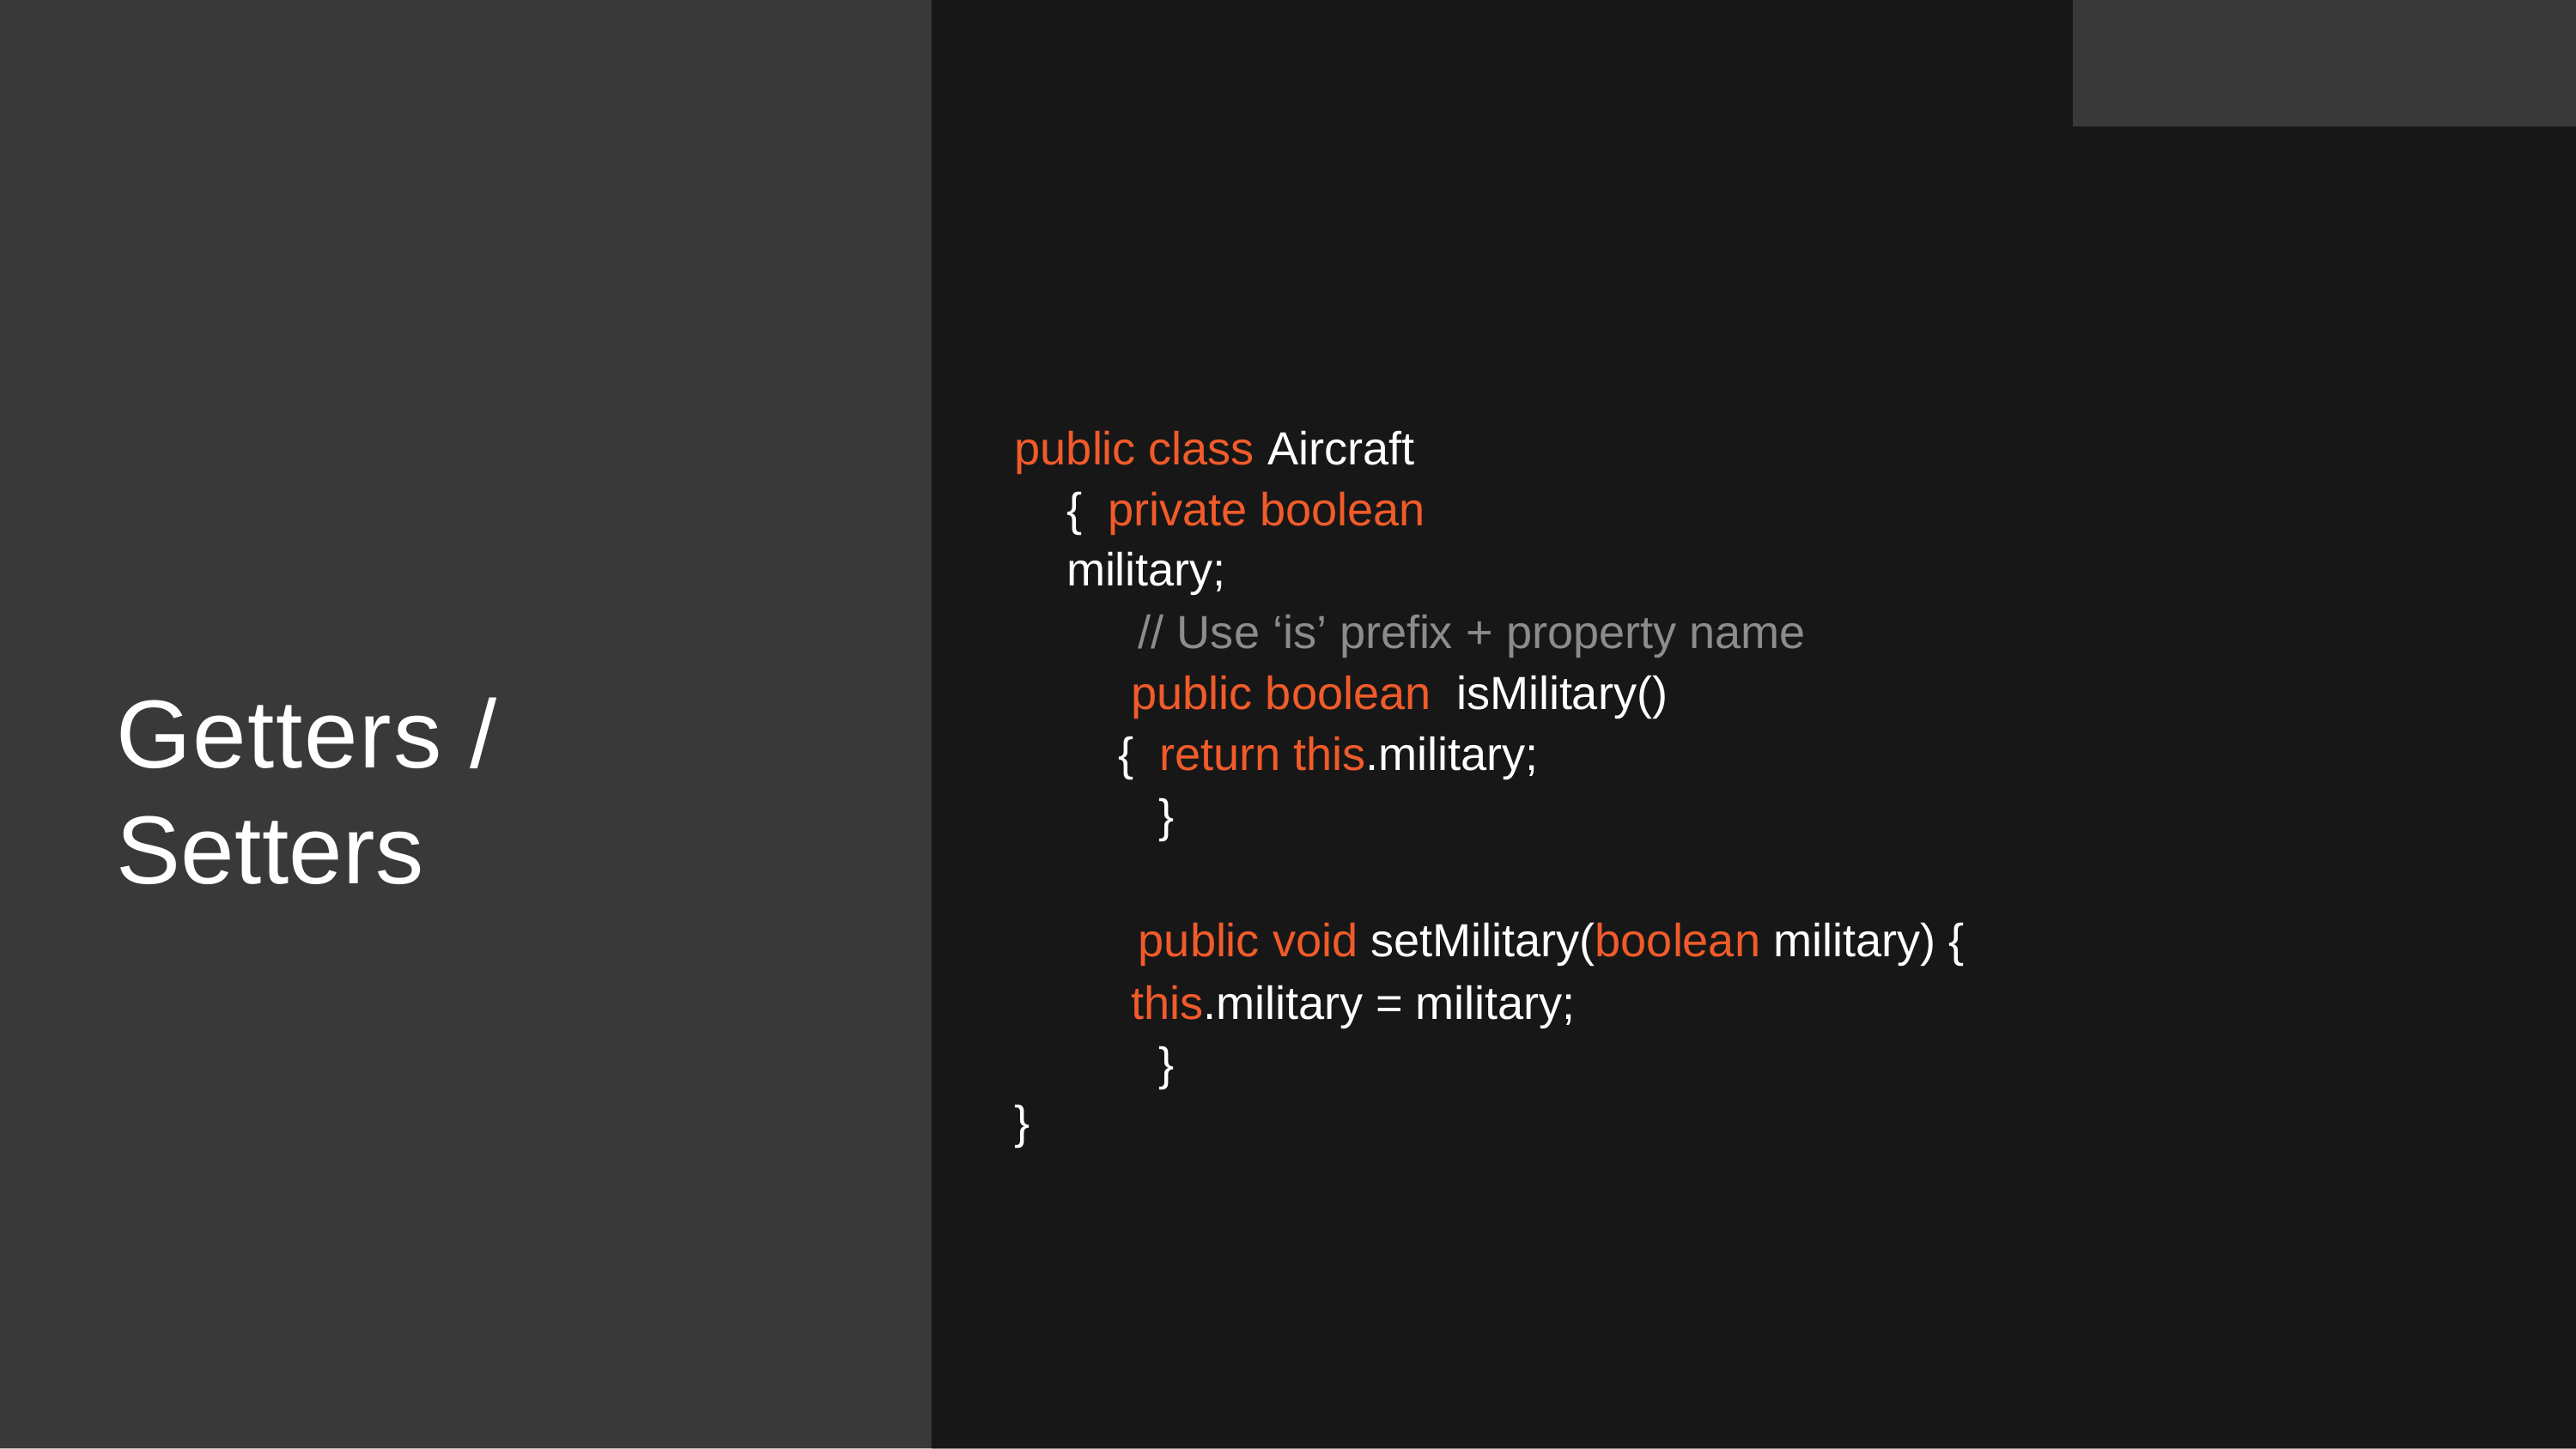

# public class Aircraft {  private boolean military;
// Use ‘is’ prefix + property name  public boolean isMilitary() {  return this.military;
}

public void setMilitary(boolean military) {  this.military = military;
}
Getters / Setters
}
40